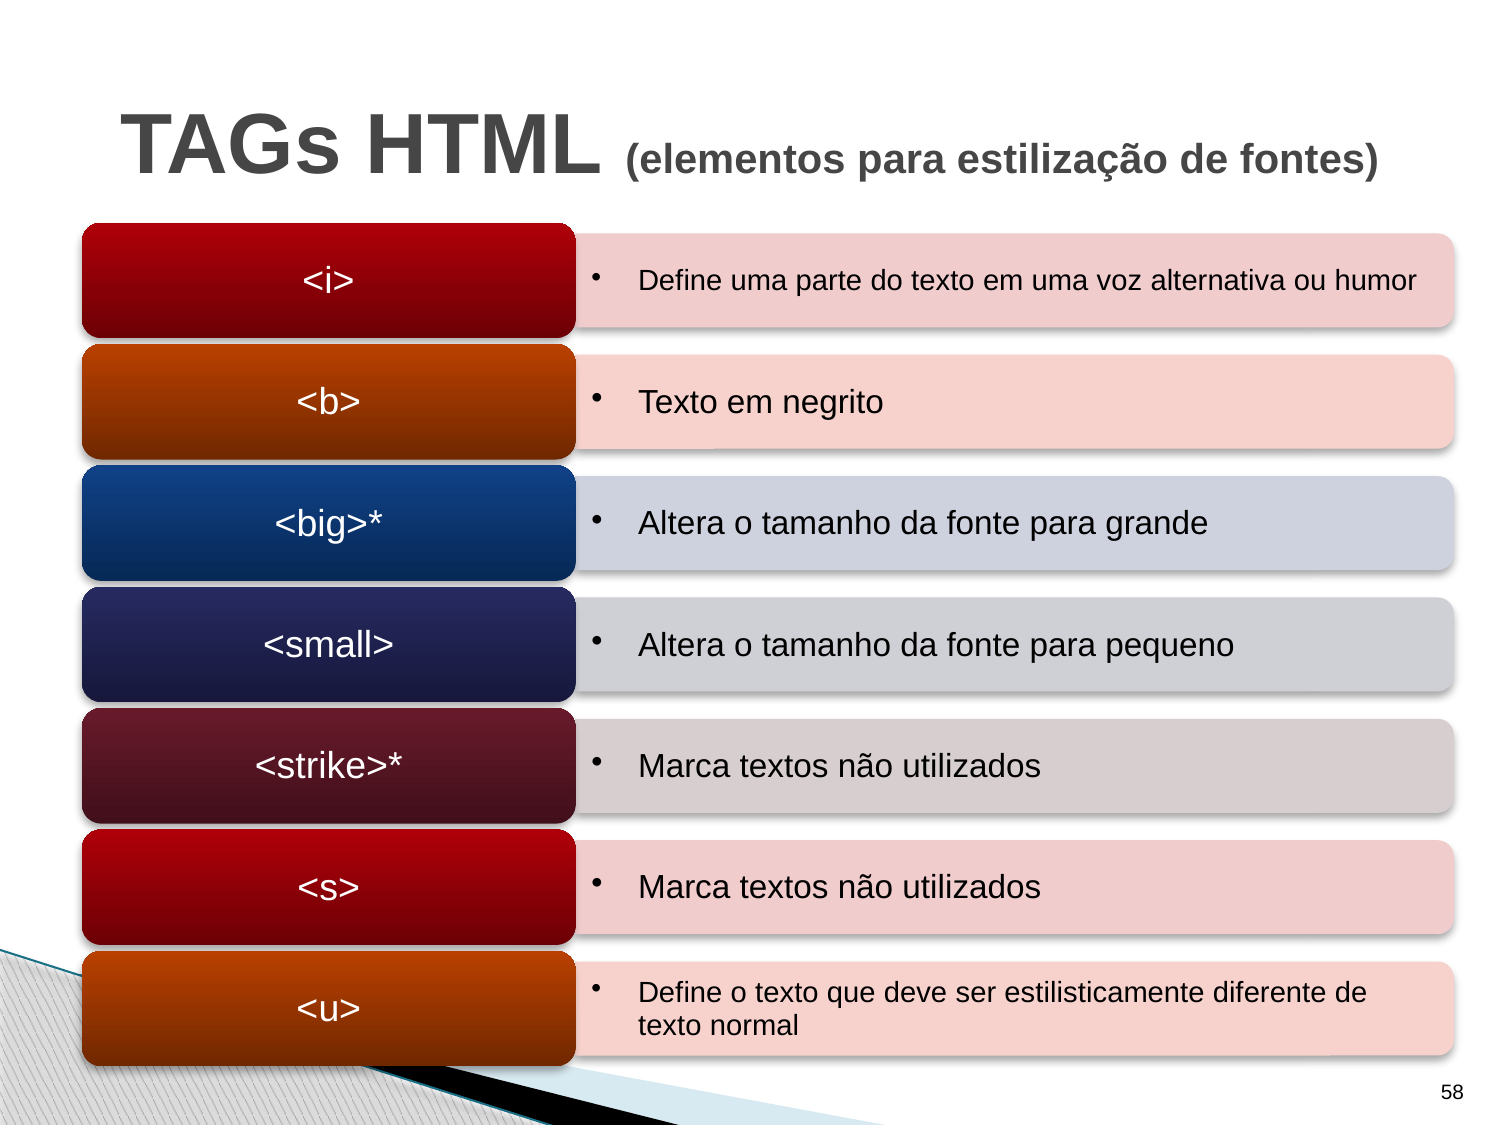

# TAGs HTML (elementos para estilização de fontes)
<b>
Texto em negrito
Altera o tamanho da fonte para grande
<big>*
<small>
<strike>*
Altera o tamanho da fonte para pequeno
Marca textos não utilizados
<u>
<s>
Define o texto que deve ser estilisticamente diferente de texto normal
Marca textos não utilizados
<i>
Define uma parte do texto em uma voz alternativa ou humor
58